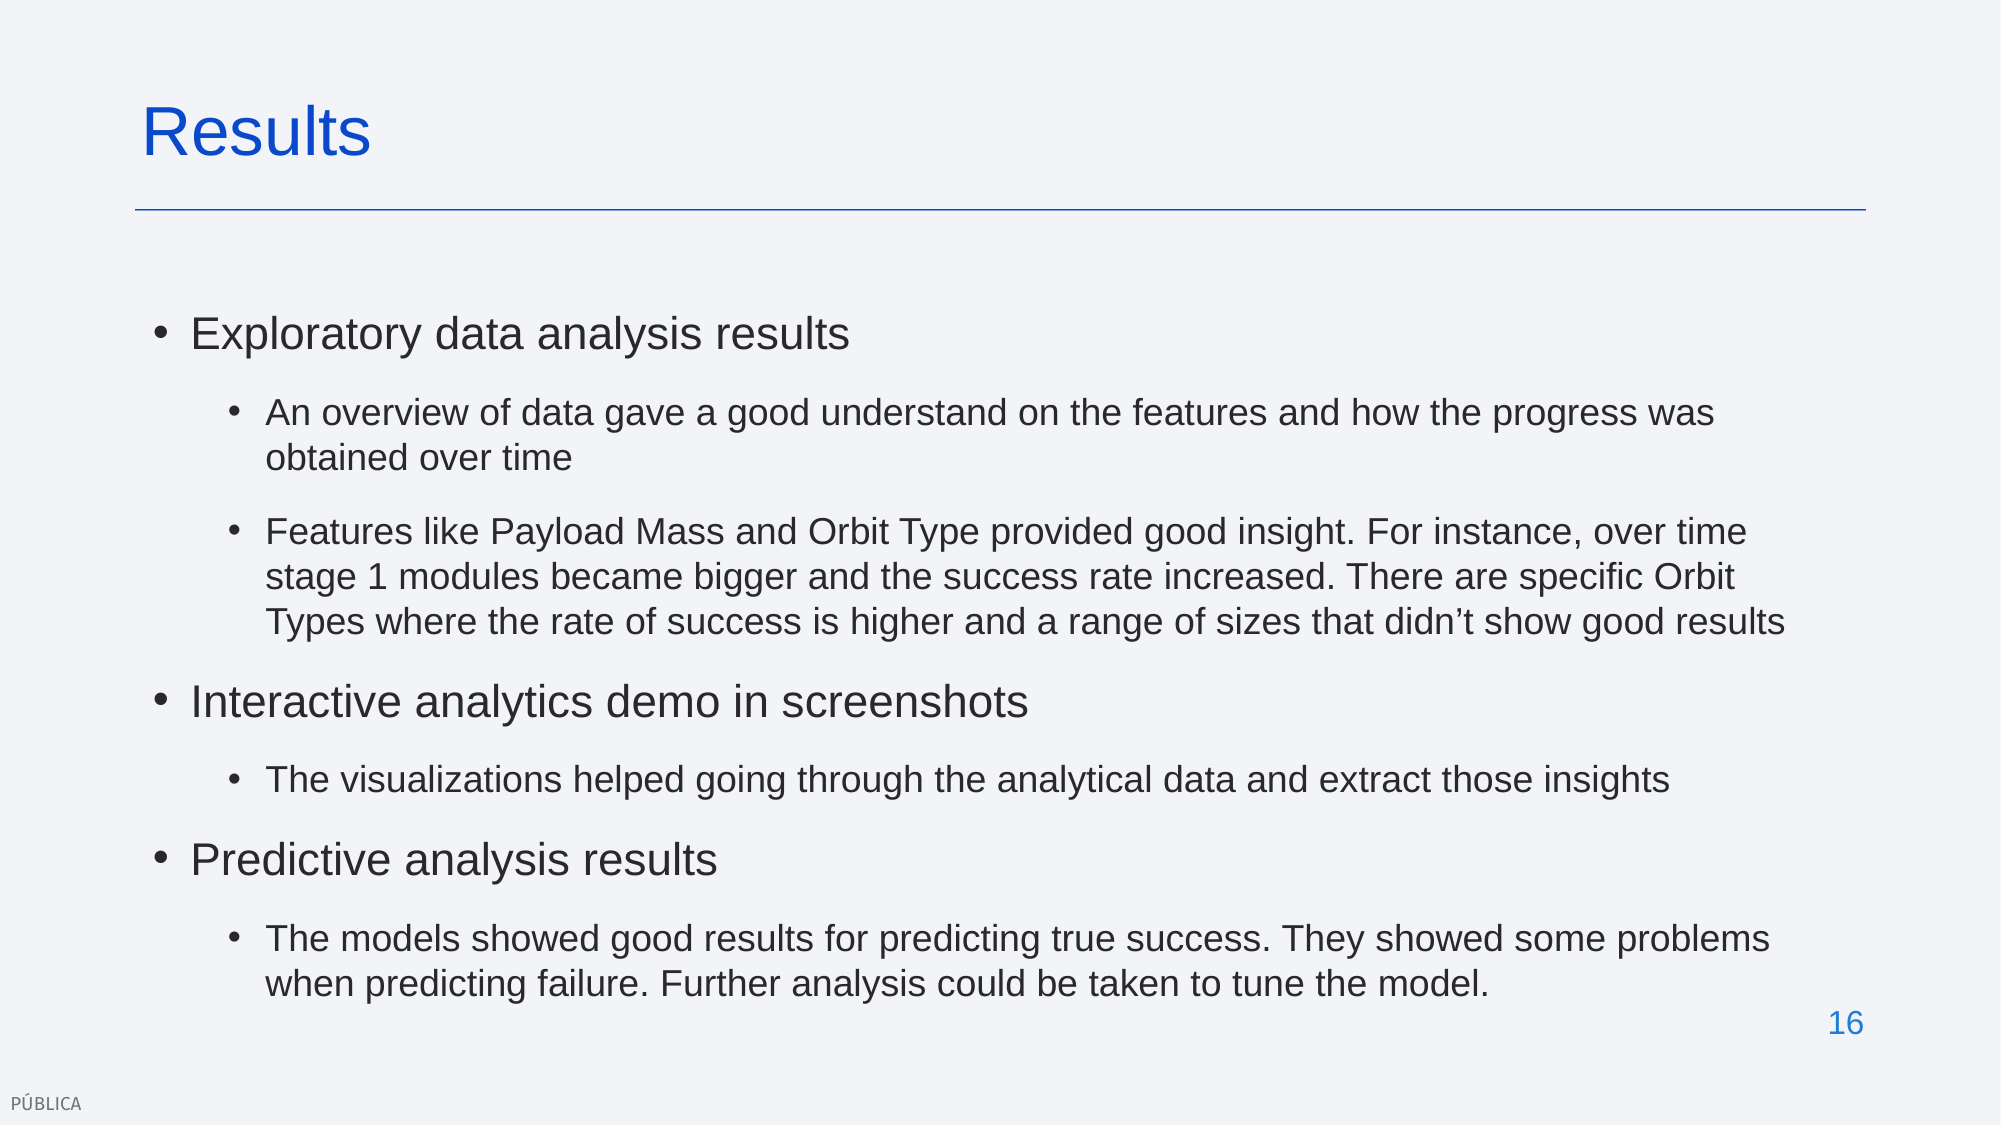

Results
Exploratory data analysis results
An overview of data gave a good understand on the features and how the progress was obtained over time
Features like Payload Mass and Orbit Type provided good insight. For instance, over time stage 1 modules became bigger and the success rate increased. There are specific Orbit Types where the rate of success is higher and a range of sizes that didn’t show good results
Interactive analytics demo in screenshots
The visualizations helped going through the analytical data and extract those insights
Predictive analysis results
The models showed good results for predicting true success. They showed some problems when predicting failure. Further analysis could be taken to tune the model.

16